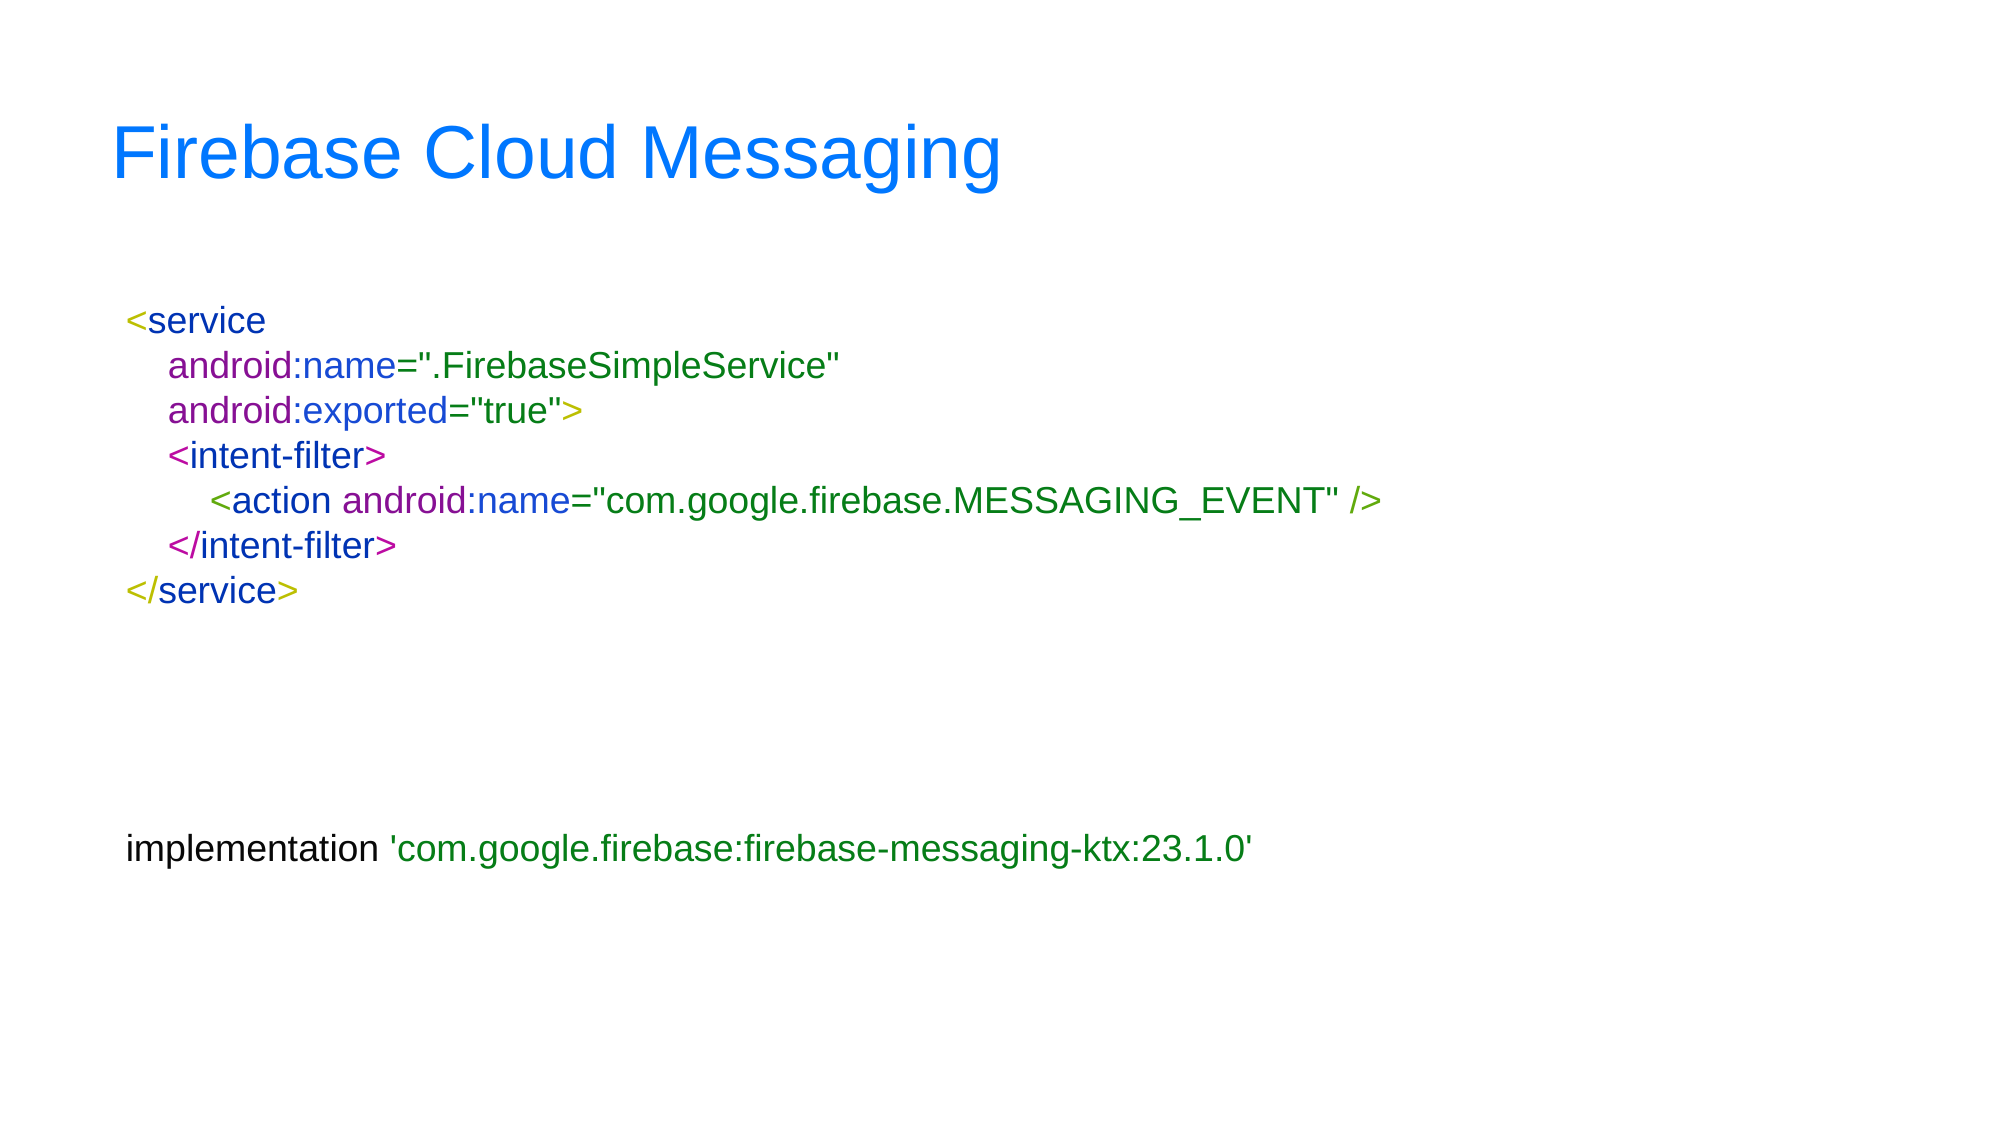

# Firebase Cloud Messaging
<service
    android:name=".FirebaseSimpleService"
    android:exported="true">
    <intent-filter>
        <action android:name="com.google.firebase.MESSAGING_EVENT" />
    </intent-filter>
</service>

implementation 'com.google.firebase:firebase-messaging-ktx:23.1.0'